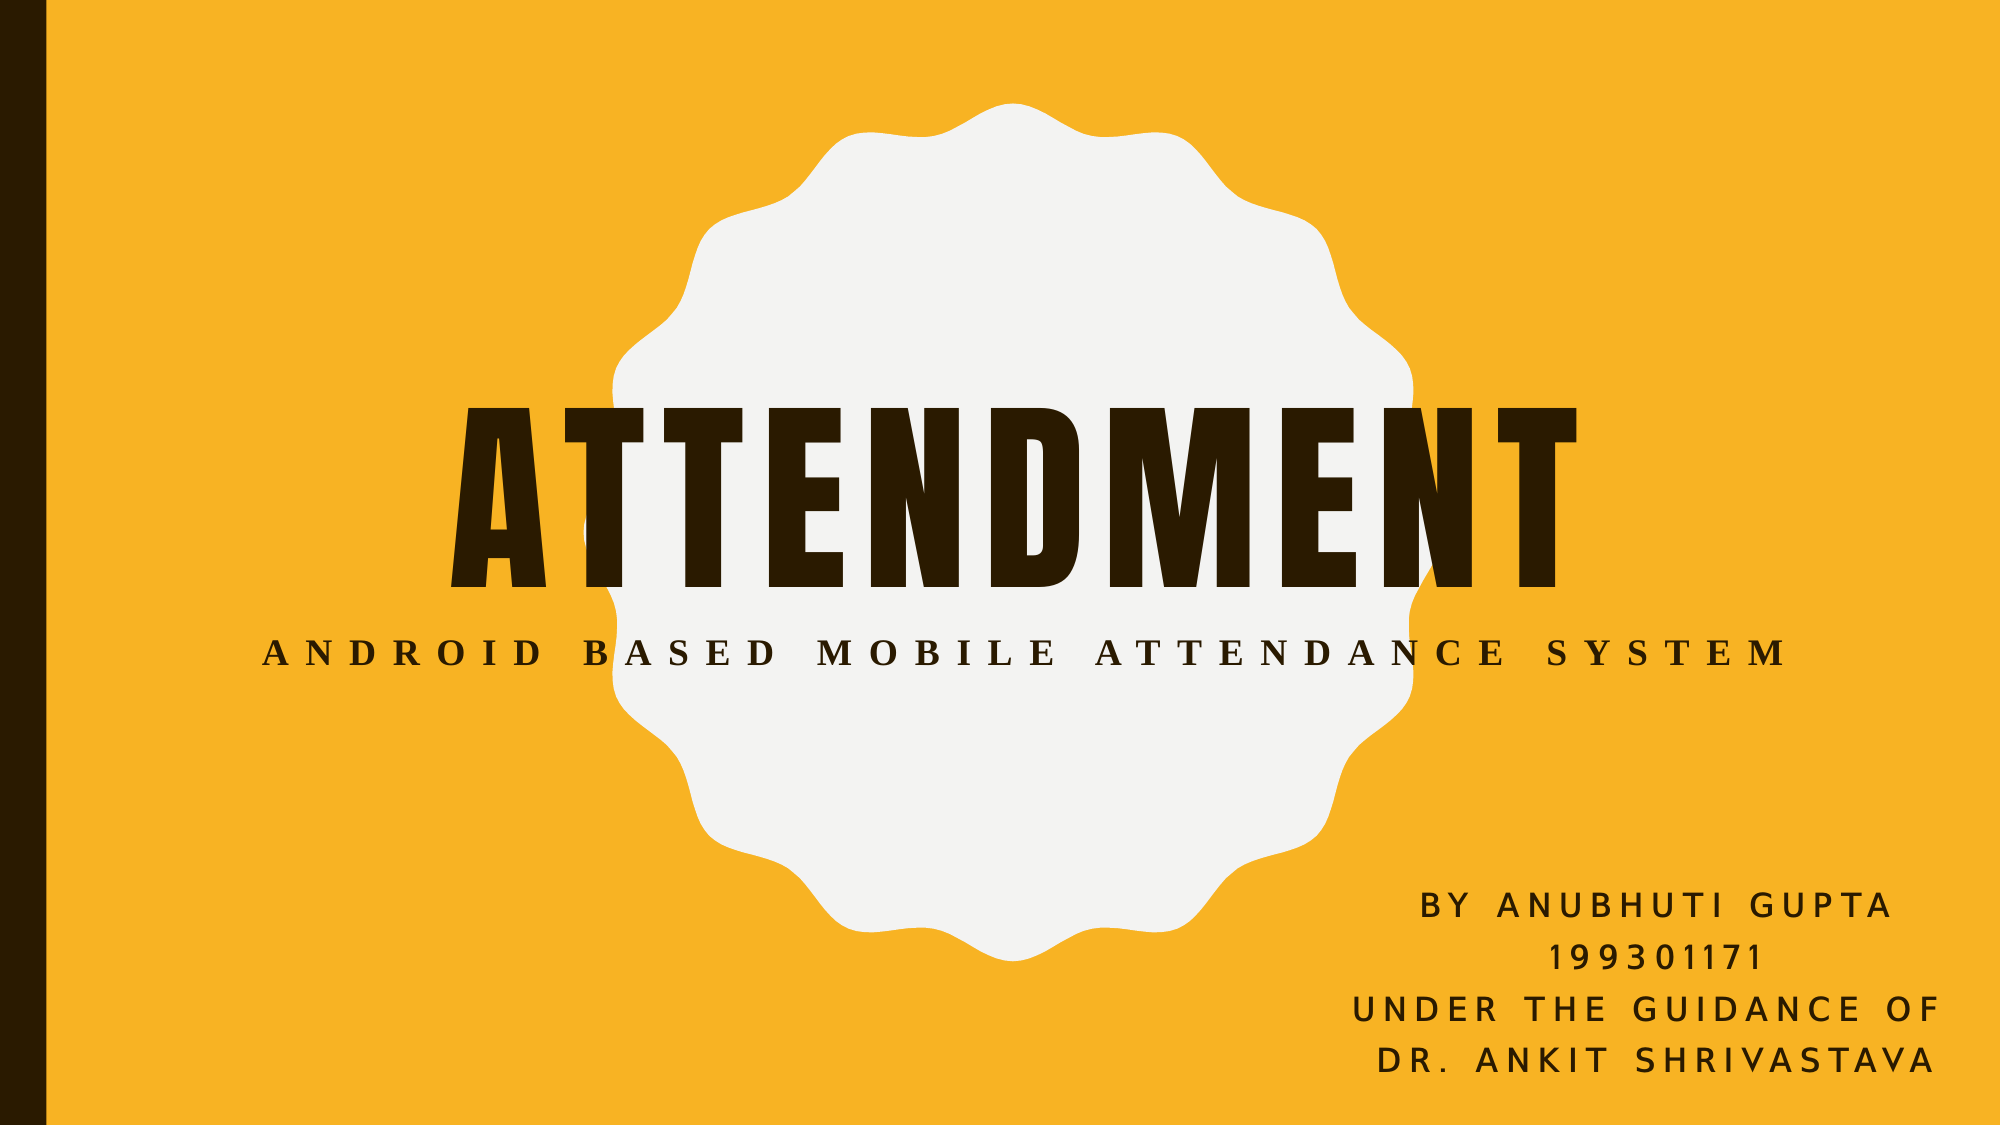

# Attendment android based mobile attendance system
By Anubhuti gupta
199301171
Under the guidance of
Dr. ankit shrivastava